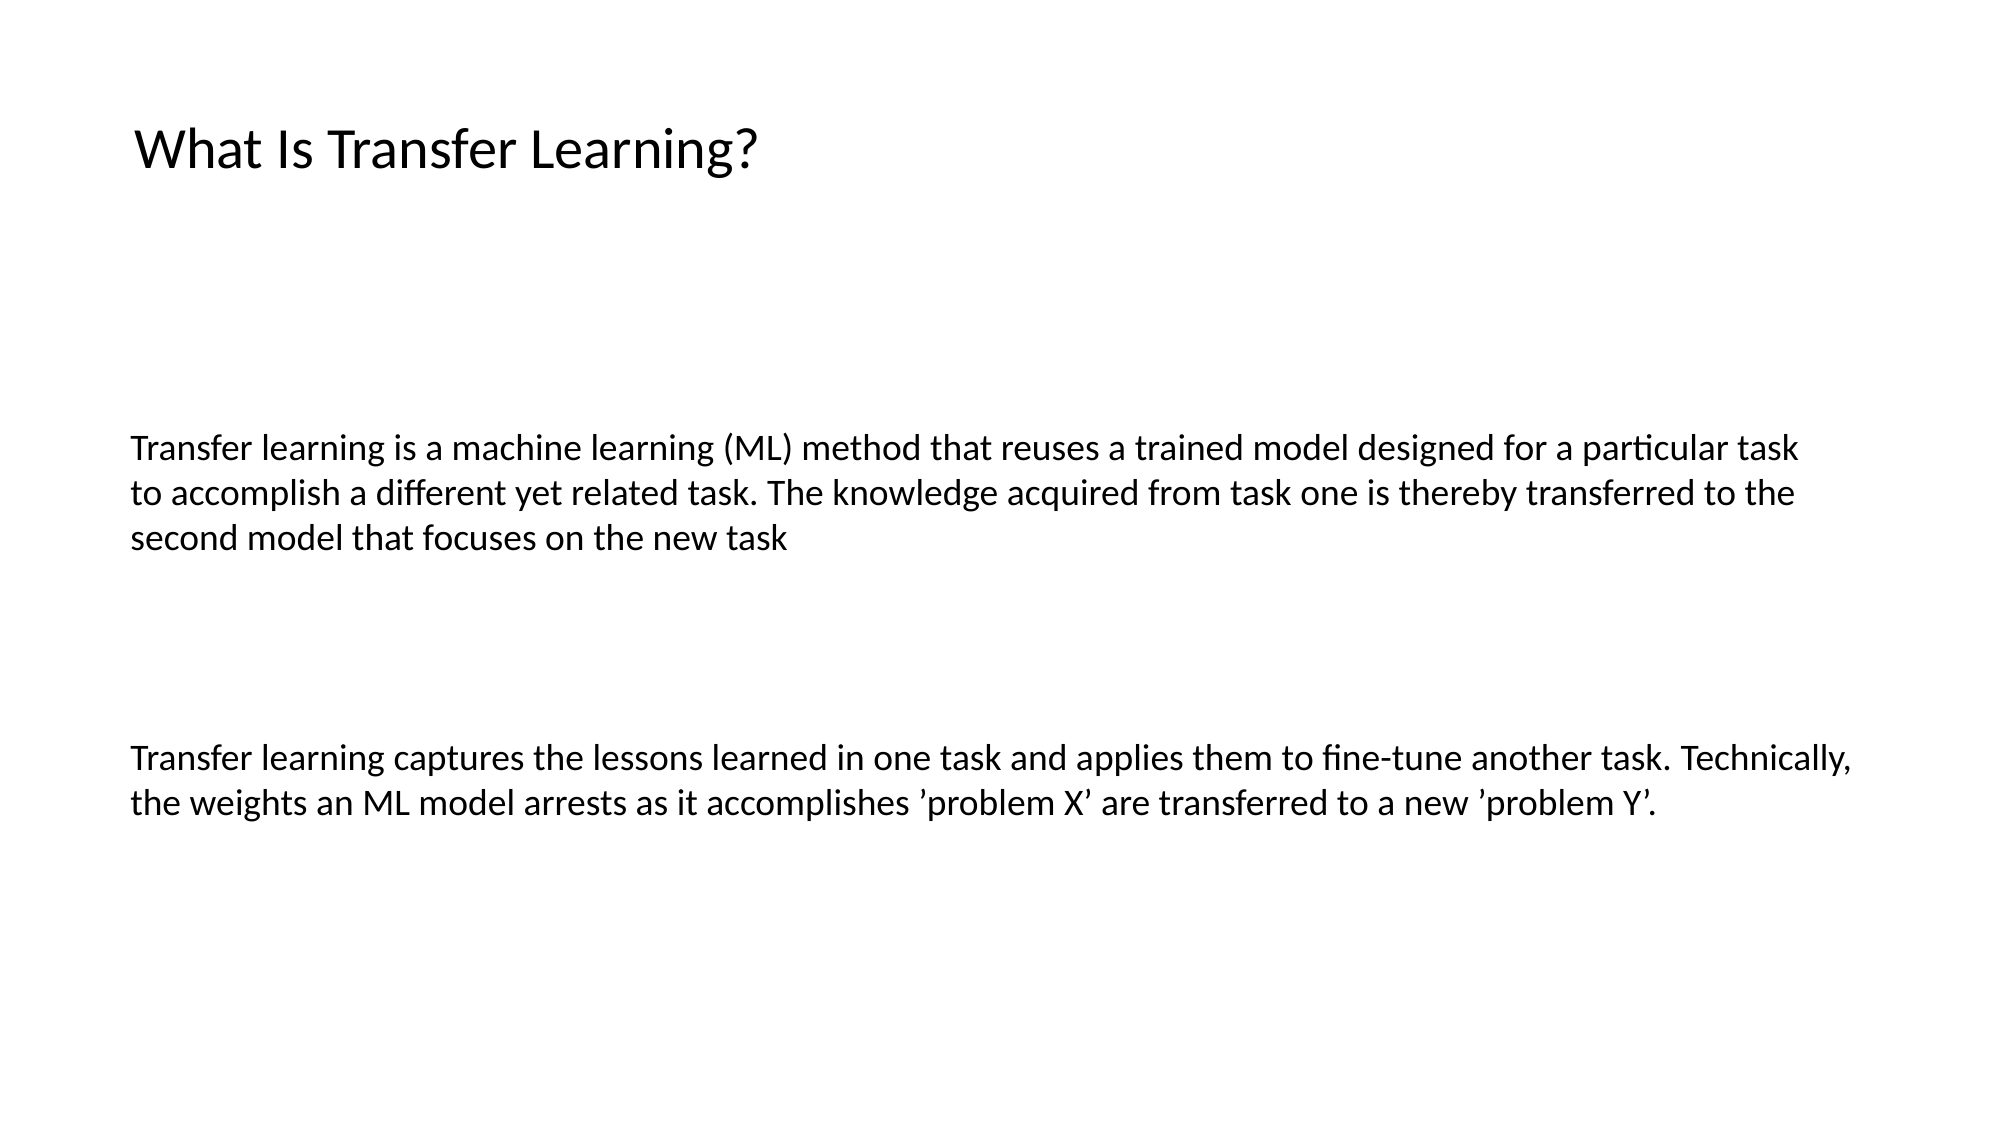

What Is Transfer Learning?
Transfer learning is a machine learning (ML) method that reuses a trained model designed for a particular task to accomplish a different yet related task. The knowledge acquired from task one is thereby transferred to the second model that focuses on the new task
Transfer learning captures the lessons learned in one task and applies them to fine-tune another task. Technically, the weights an ML model arrests as it accomplishes ’problem X’ are transferred to a new ’problem Y’.